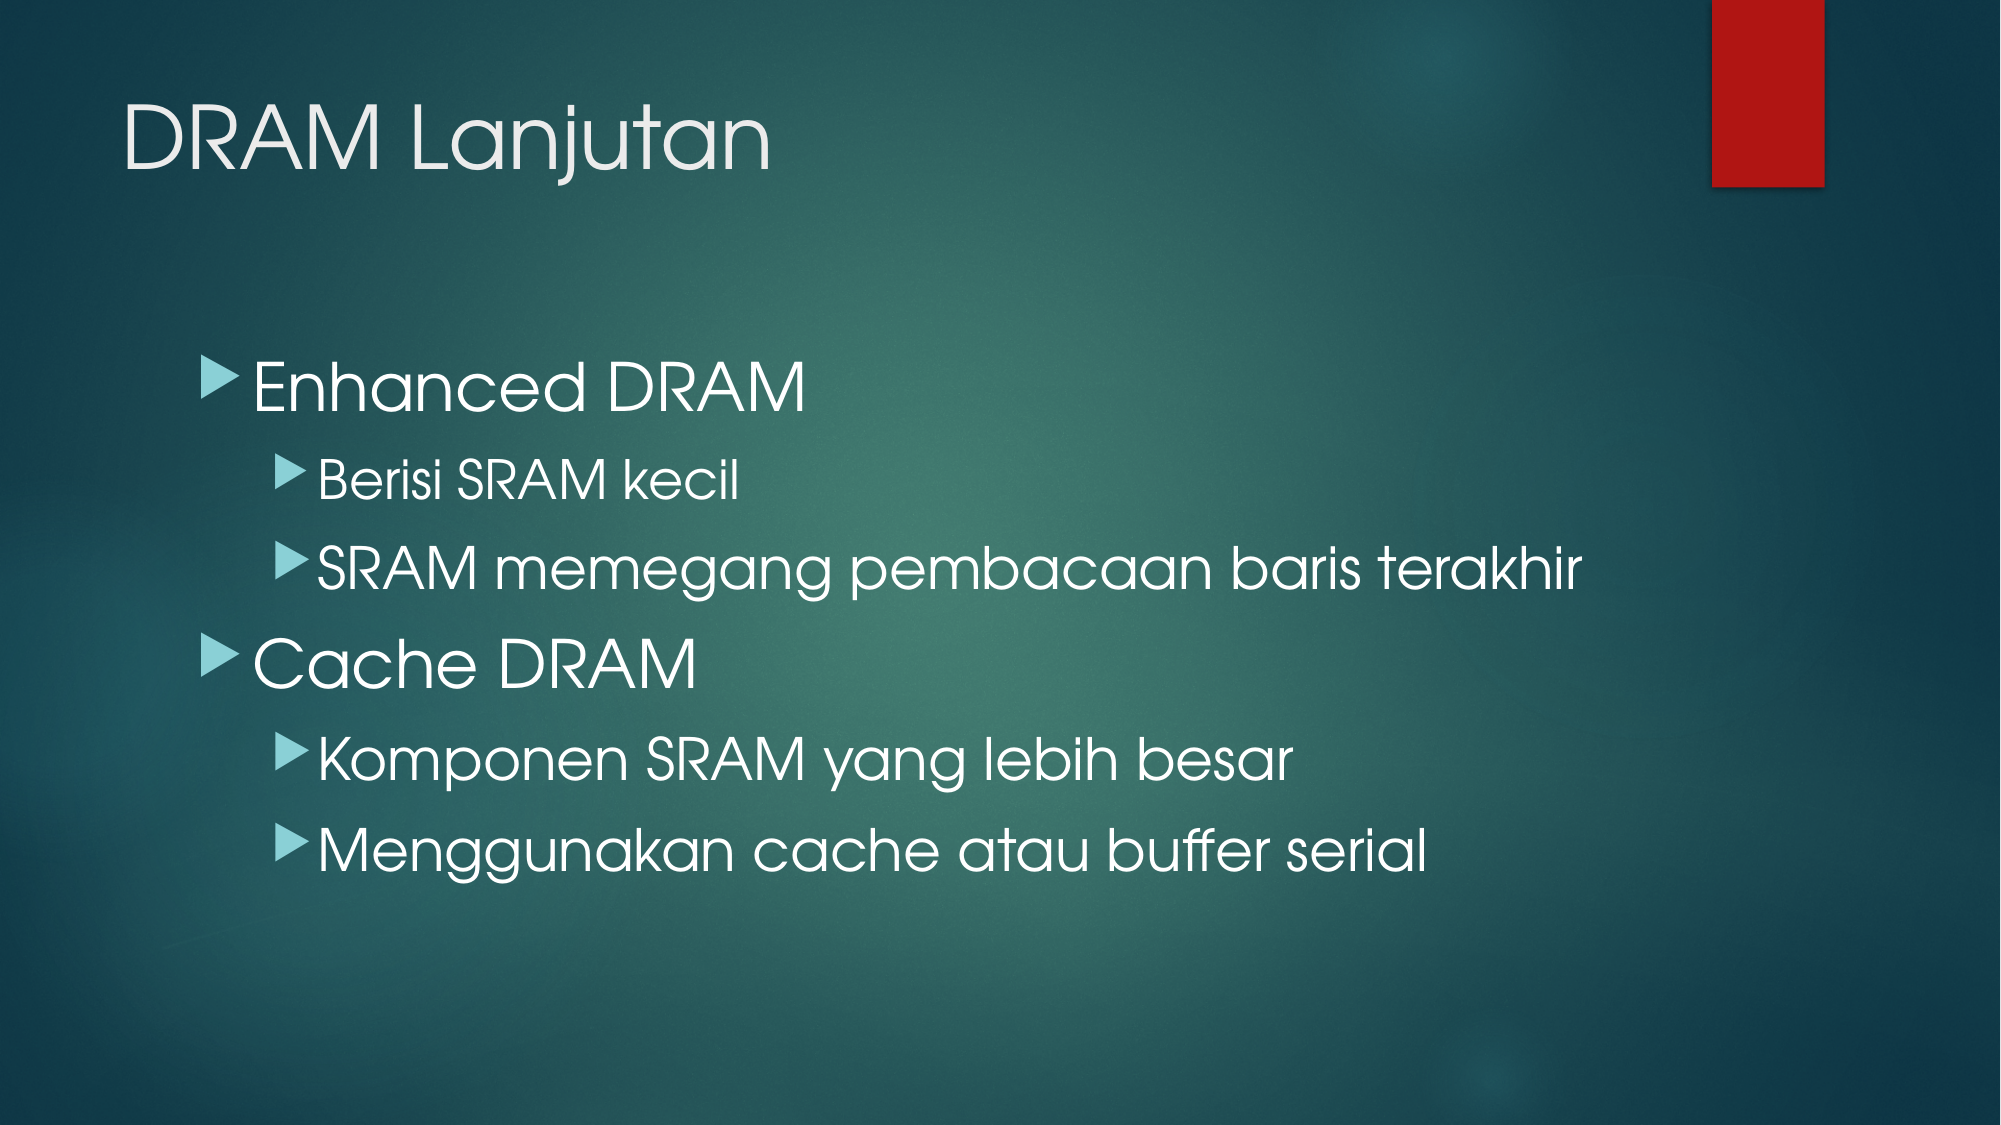

# DRAM Lanjutan
Enhanced DRAM
Berisi SRAM kecil
SRAM memegang pembacaan baris terakhir
Cache DRAM
Komponen SRAM yang lebih besar
Menggunakan cache atau buffer serial